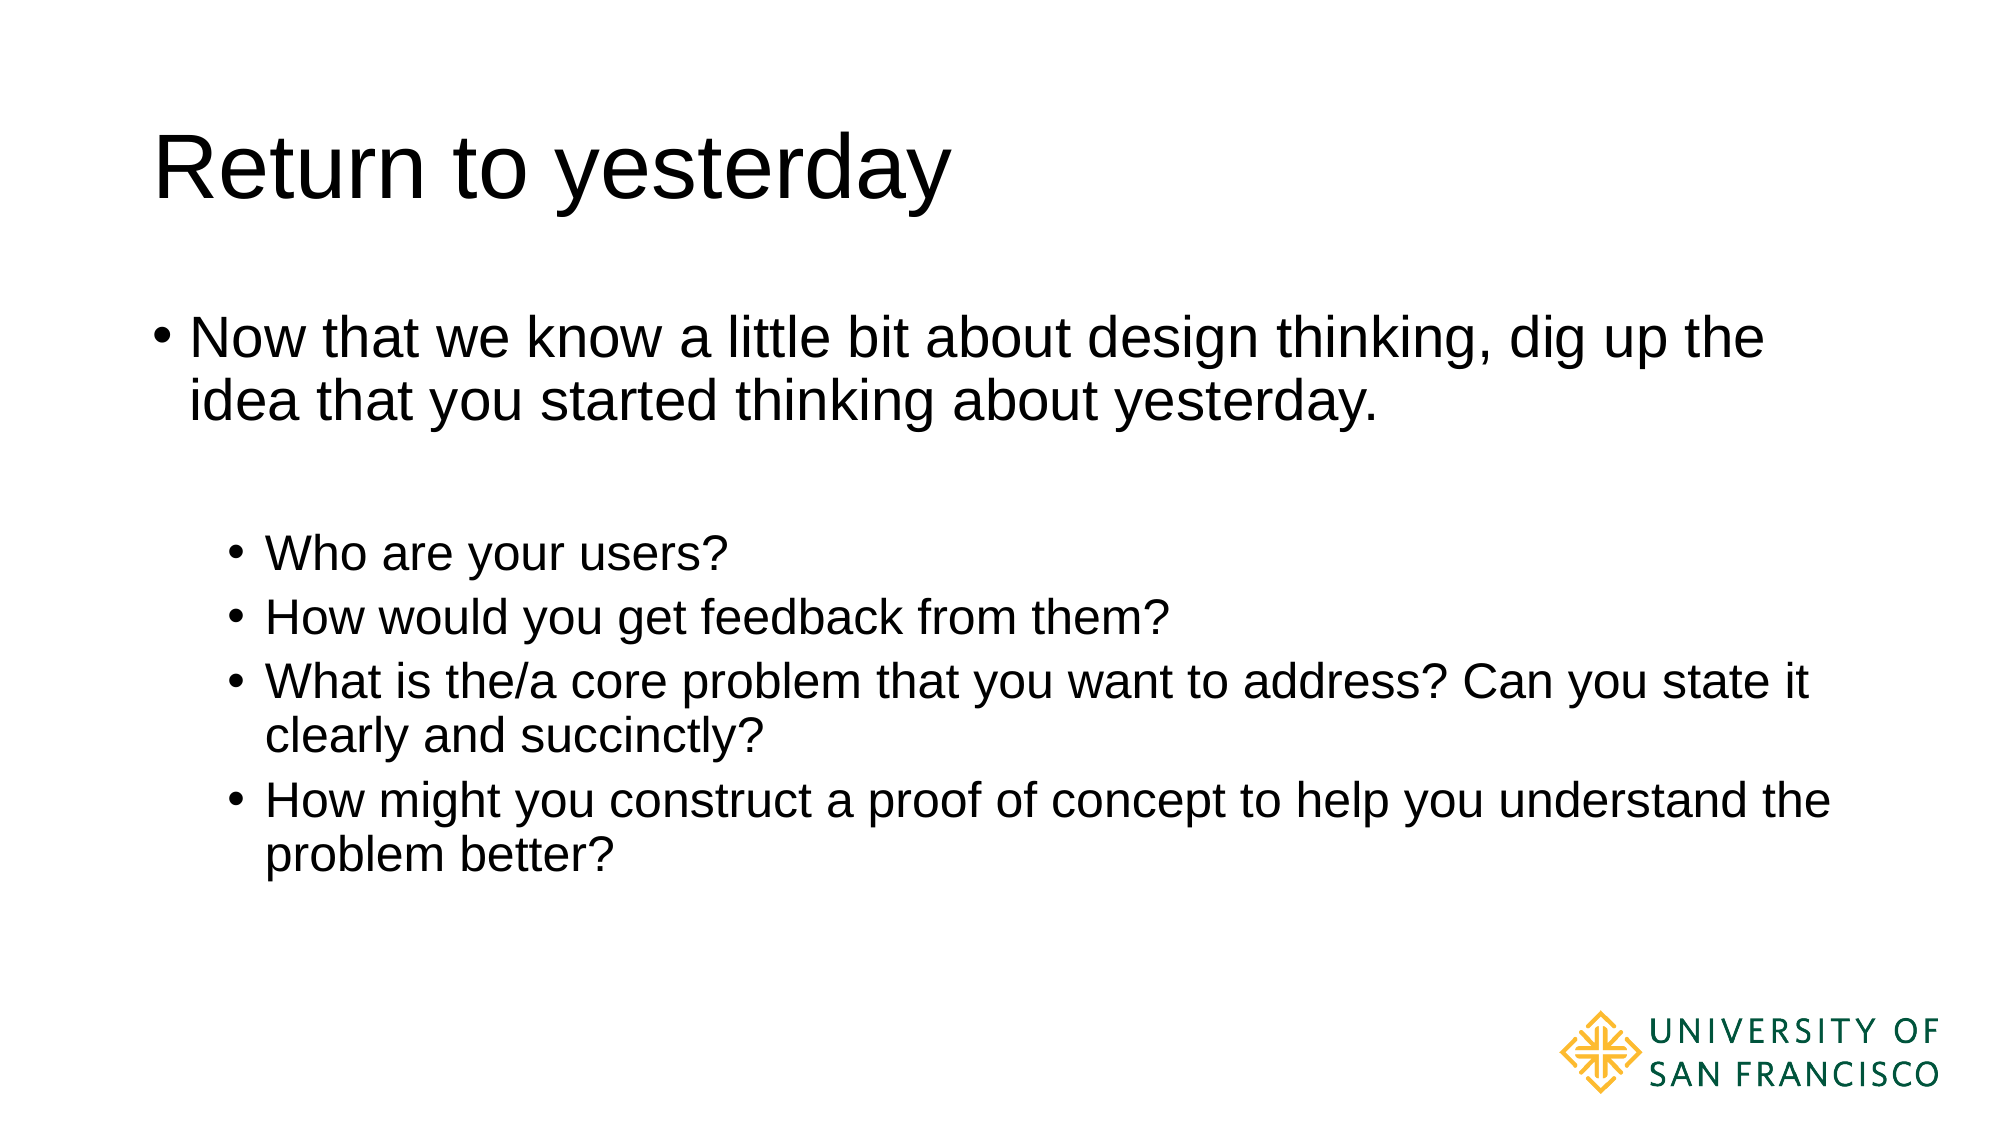

# Return to yesterday
Now that we know a little bit about design thinking, dig up the idea that you started thinking about yesterday.

Who are your users?
How would you get feedback from them?
What is the/a core problem that you want to address? Can you state it clearly and succinctly?
How might you construct a proof of concept to help you understand the problem better?